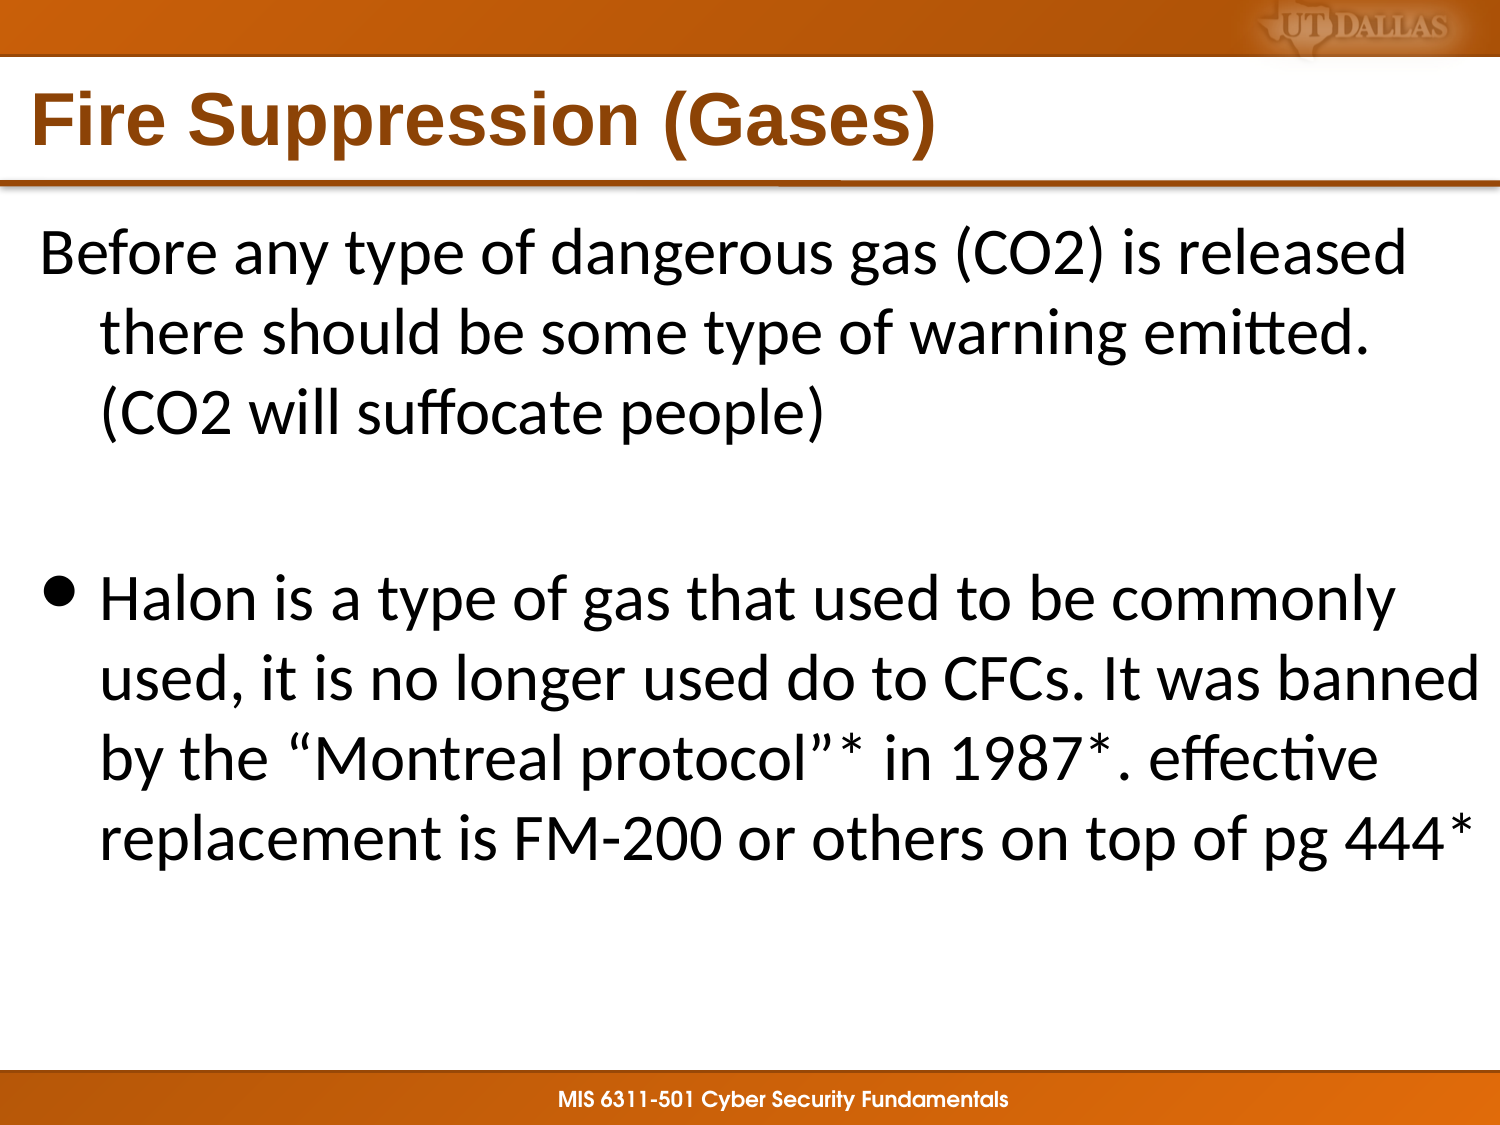

# Fire Suppression (Gases)
Before any type of dangerous gas (CO2) is released there should be some type of warning emitted. (CO2 will suffocate people)

Halon is a type of gas that used to be commonly used, it is no longer used do to CFCs. It was banned by the “Montreal protocol”* in 1987*. effective replacement is FM-200 or others on top of pg 444*